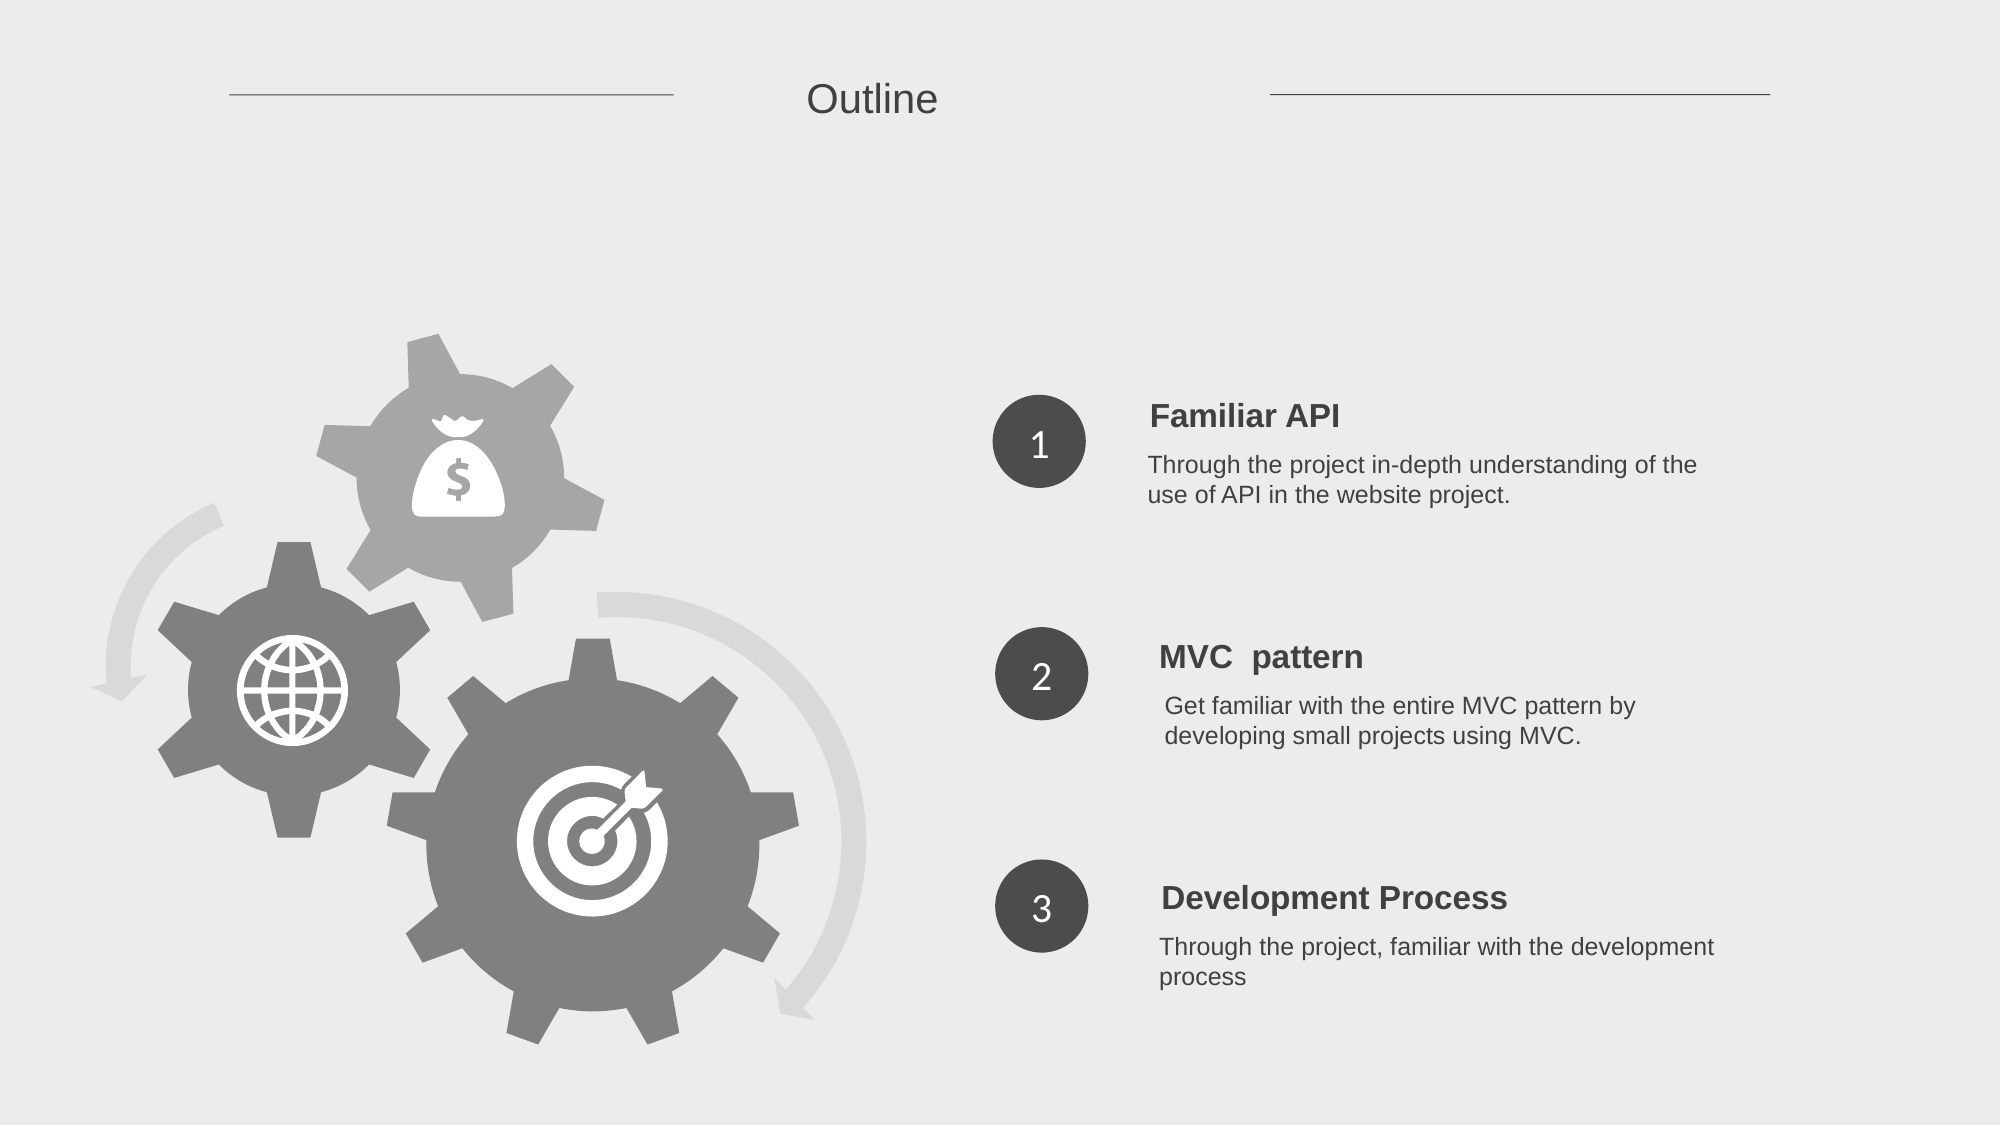

Outline

Familiar API
1

Through the project in-depth understanding of the use of API in the website project.

2

 MVC  pattern

Get familiar with the entire MVC pattern by developing small projects using MVC.

3
Development Process
Through the project, familiar with the development process